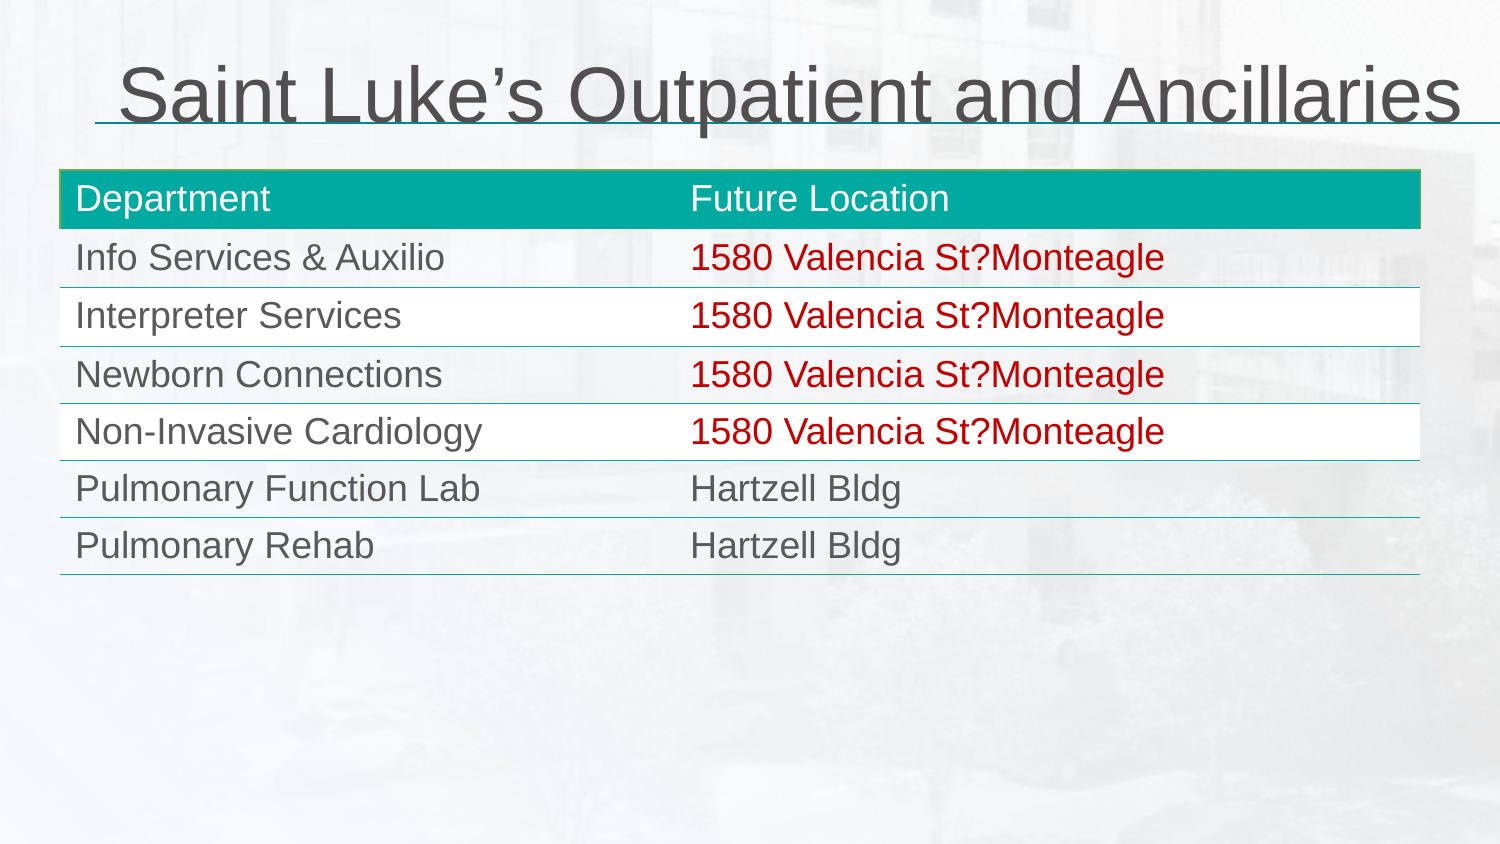

# Saint Luke’s Outpatient and Ancillaries
| Department | Future Location |
| --- | --- |
| Info Services & Auxilio | 1580 Valencia St?Monteagle |
| Interpreter Services | 1580 Valencia St?Monteagle |
| Newborn Connections | 1580 Valencia St?Monteagle |
| Non-Invasive Cardiology | 1580 Valencia St?Monteagle |
| Pulmonary Function Lab | Hartzell Bldg |
| Pulmonary Rehab | Hartzell Bldg |